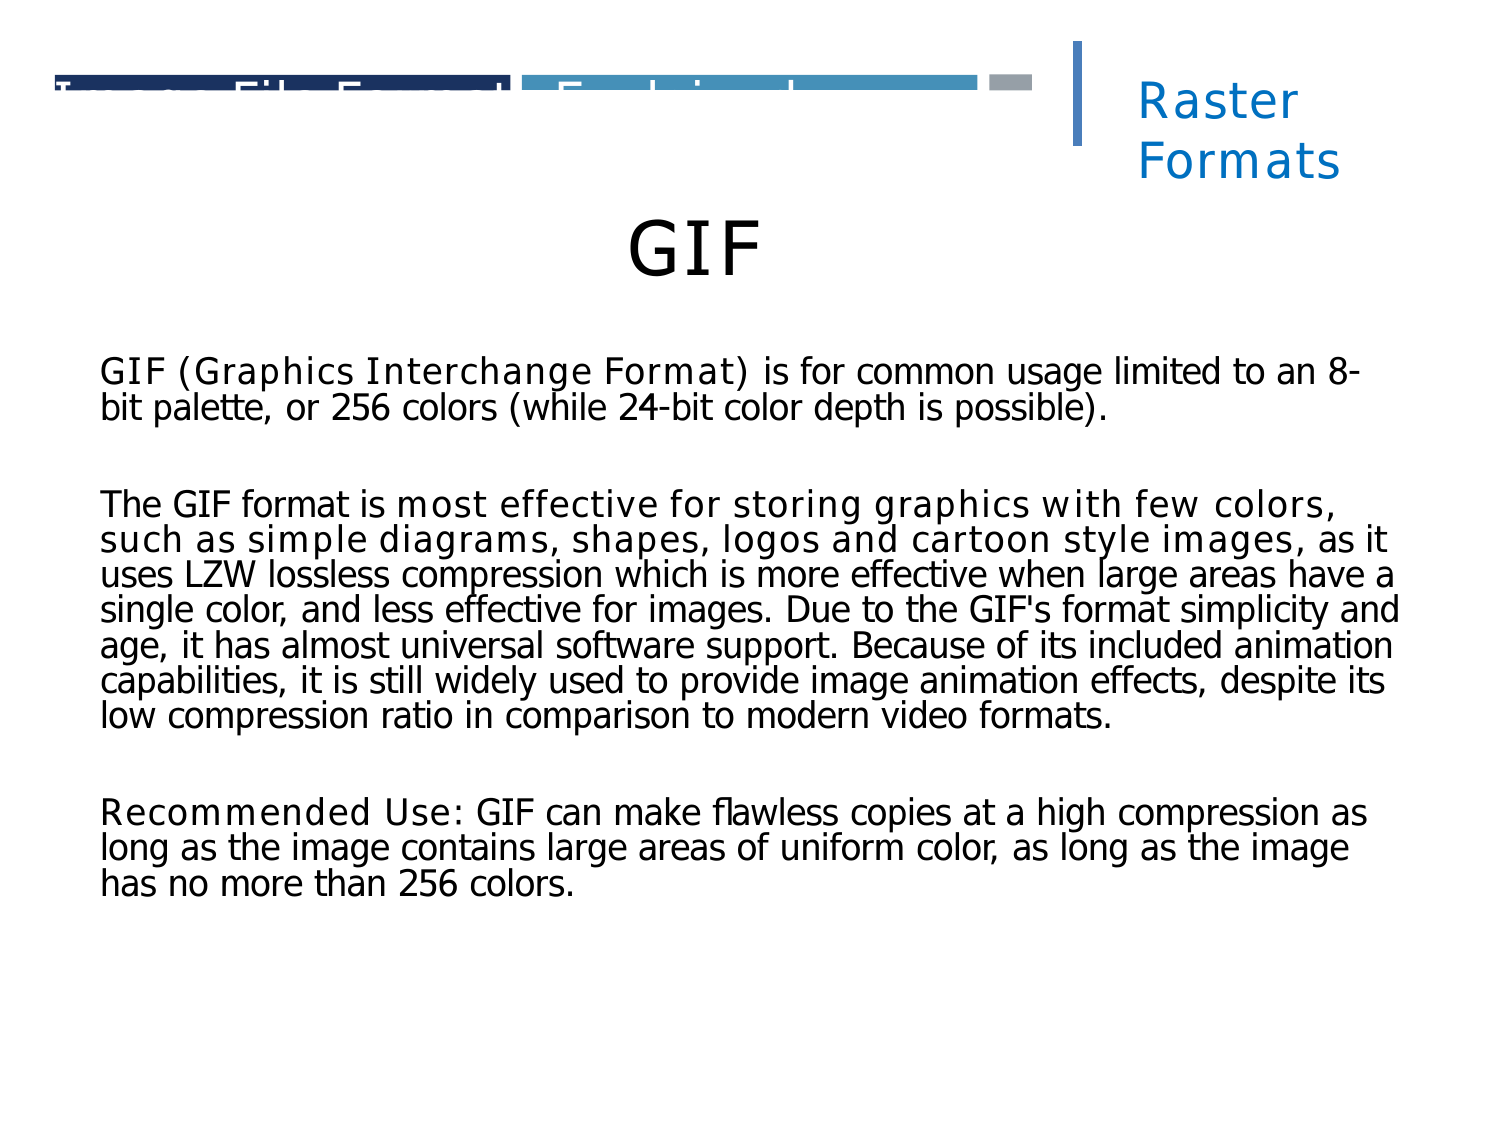

Image File Formats Explained
Raster Formats
GIF
GIF (Graphics Interchange Format) is for common usage limited to an 8-bit palette, or 256 colors (while 24-bit color depth is possible).

The GIF format is most effective for storing graphics with few colors, such as simple diagrams, shapes, logos and cartoon style images, as it uses LZW lossless compression which is more effective when large areas have a single color, and less effective for images. Due to the GIF's format simplicity and age, it has almost universal software support. Because of its included animation capabilities, it is still widely used to provide image animation effects, despite its low compression ratio in comparison to modern video formats.

Recommended Use: GIF can make flawless copies at a high compression as long as the image contains large areas of uniform color, as long as the image has no more than 256 colors.